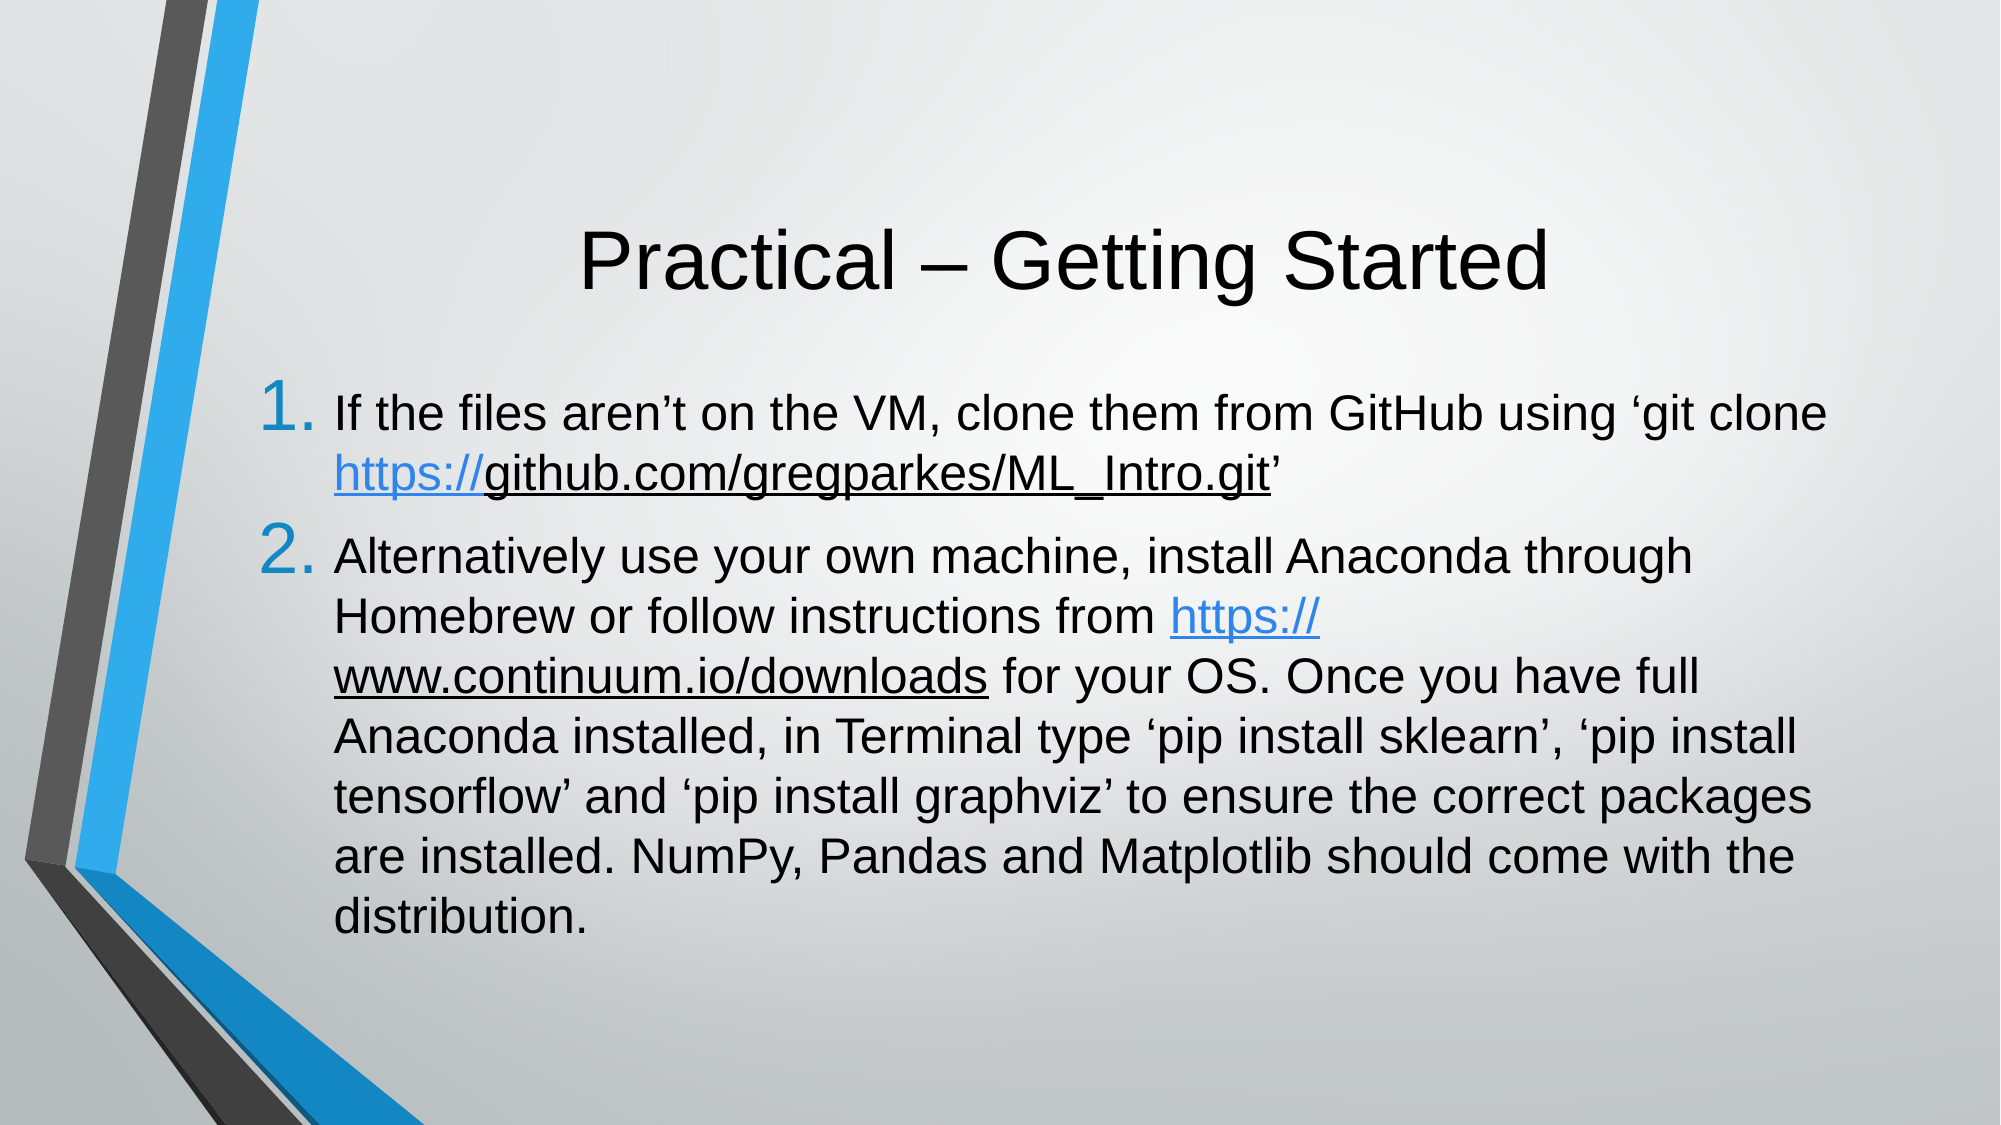

# Practical – Getting Started
If the files aren’t on the VM, clone them from GitHub using ‘git clone  https://github.com/gregparkes/ML_Intro.git’
Alternatively use your own machine, install Anaconda through Homebrew or follow instructions from https://www.continuum.io/downloads for your OS. Once you have full Anaconda installed, in Terminal type ‘pip install sklearn’, ‘pip install tensorflow’ and ‘pip install graphviz’ to ensure the correct packages are installed. NumPy, Pandas and Matplotlib should come with the distribution.